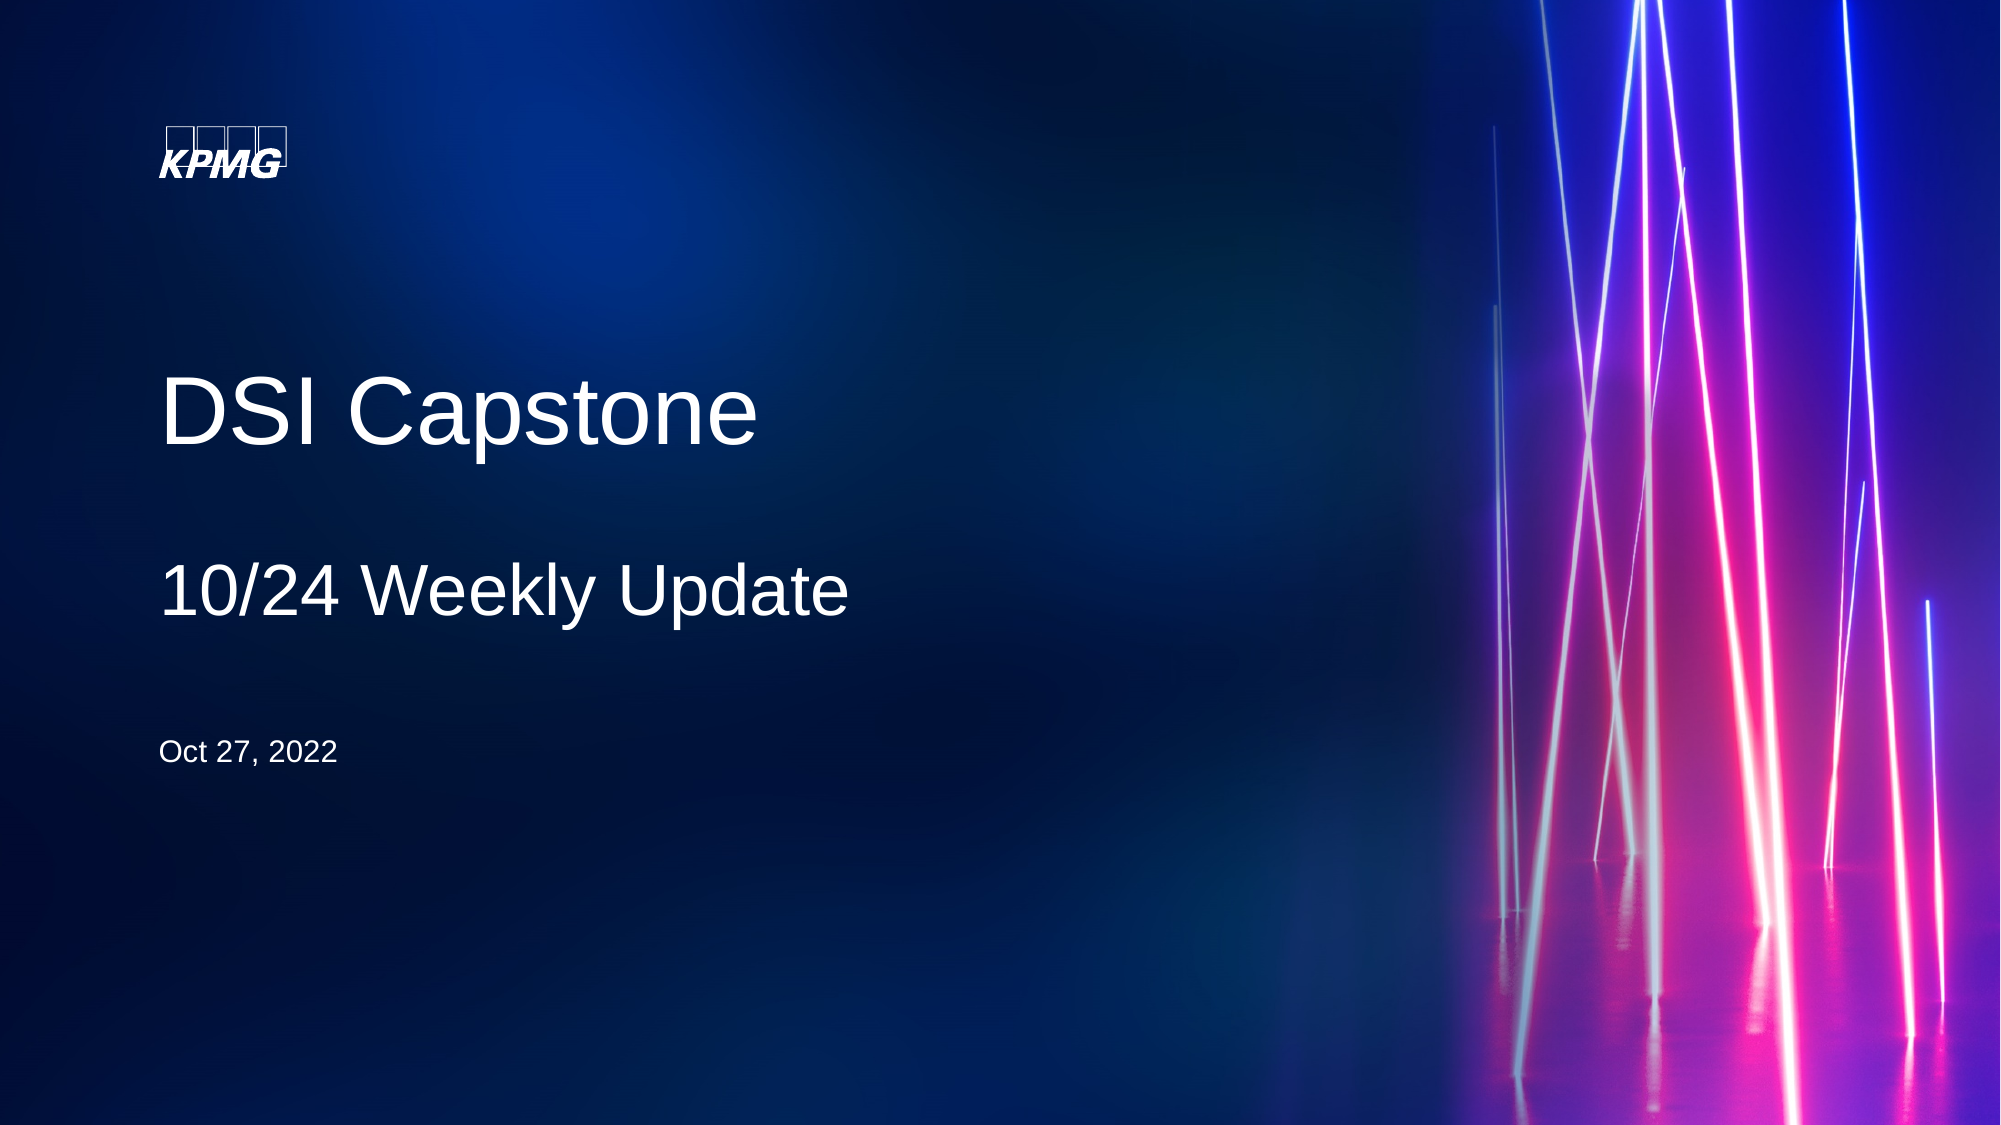

DSI Capstone
10/24 Weekly Update

Oct 27, 2022